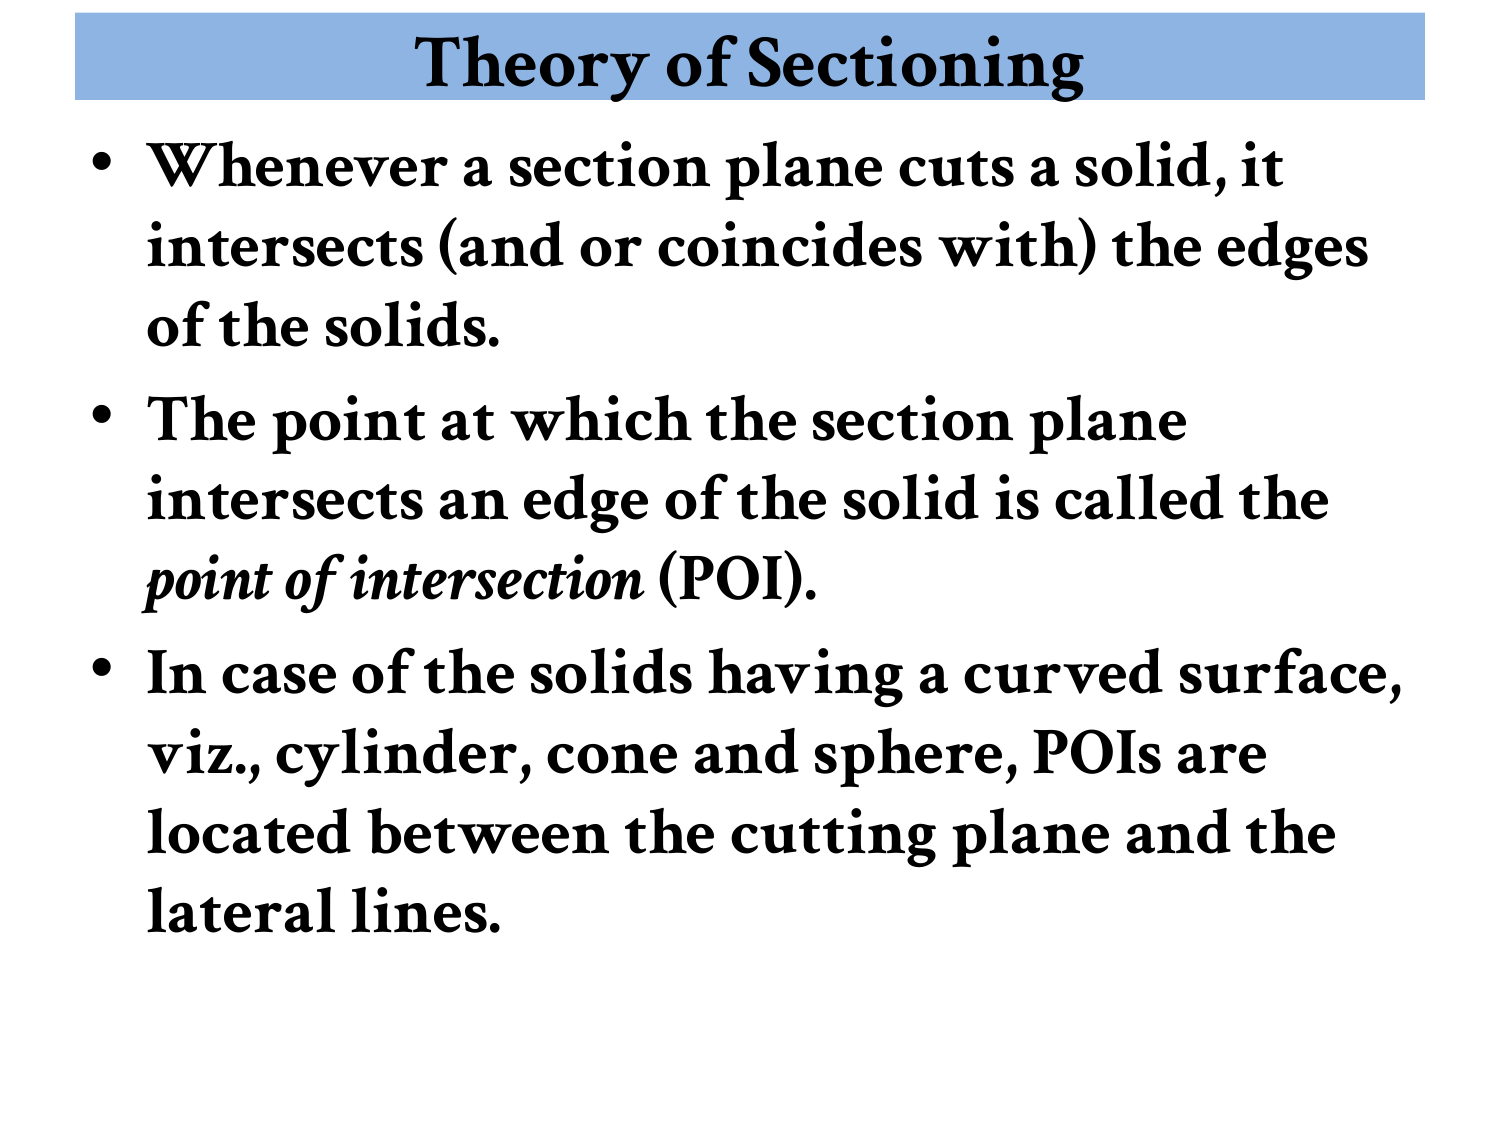

# Theory of Sectioning
Whenever a section plane cuts a solid, it intersects (and or coincides with) the edges of the solids.
The point at which the section plane intersects an edge of the solid is called the point of intersection (POI).
In case of the solids having a curved surface, viz., cylinder, cone and sphere, POIs are located between the cutting plane and the lateral lines.